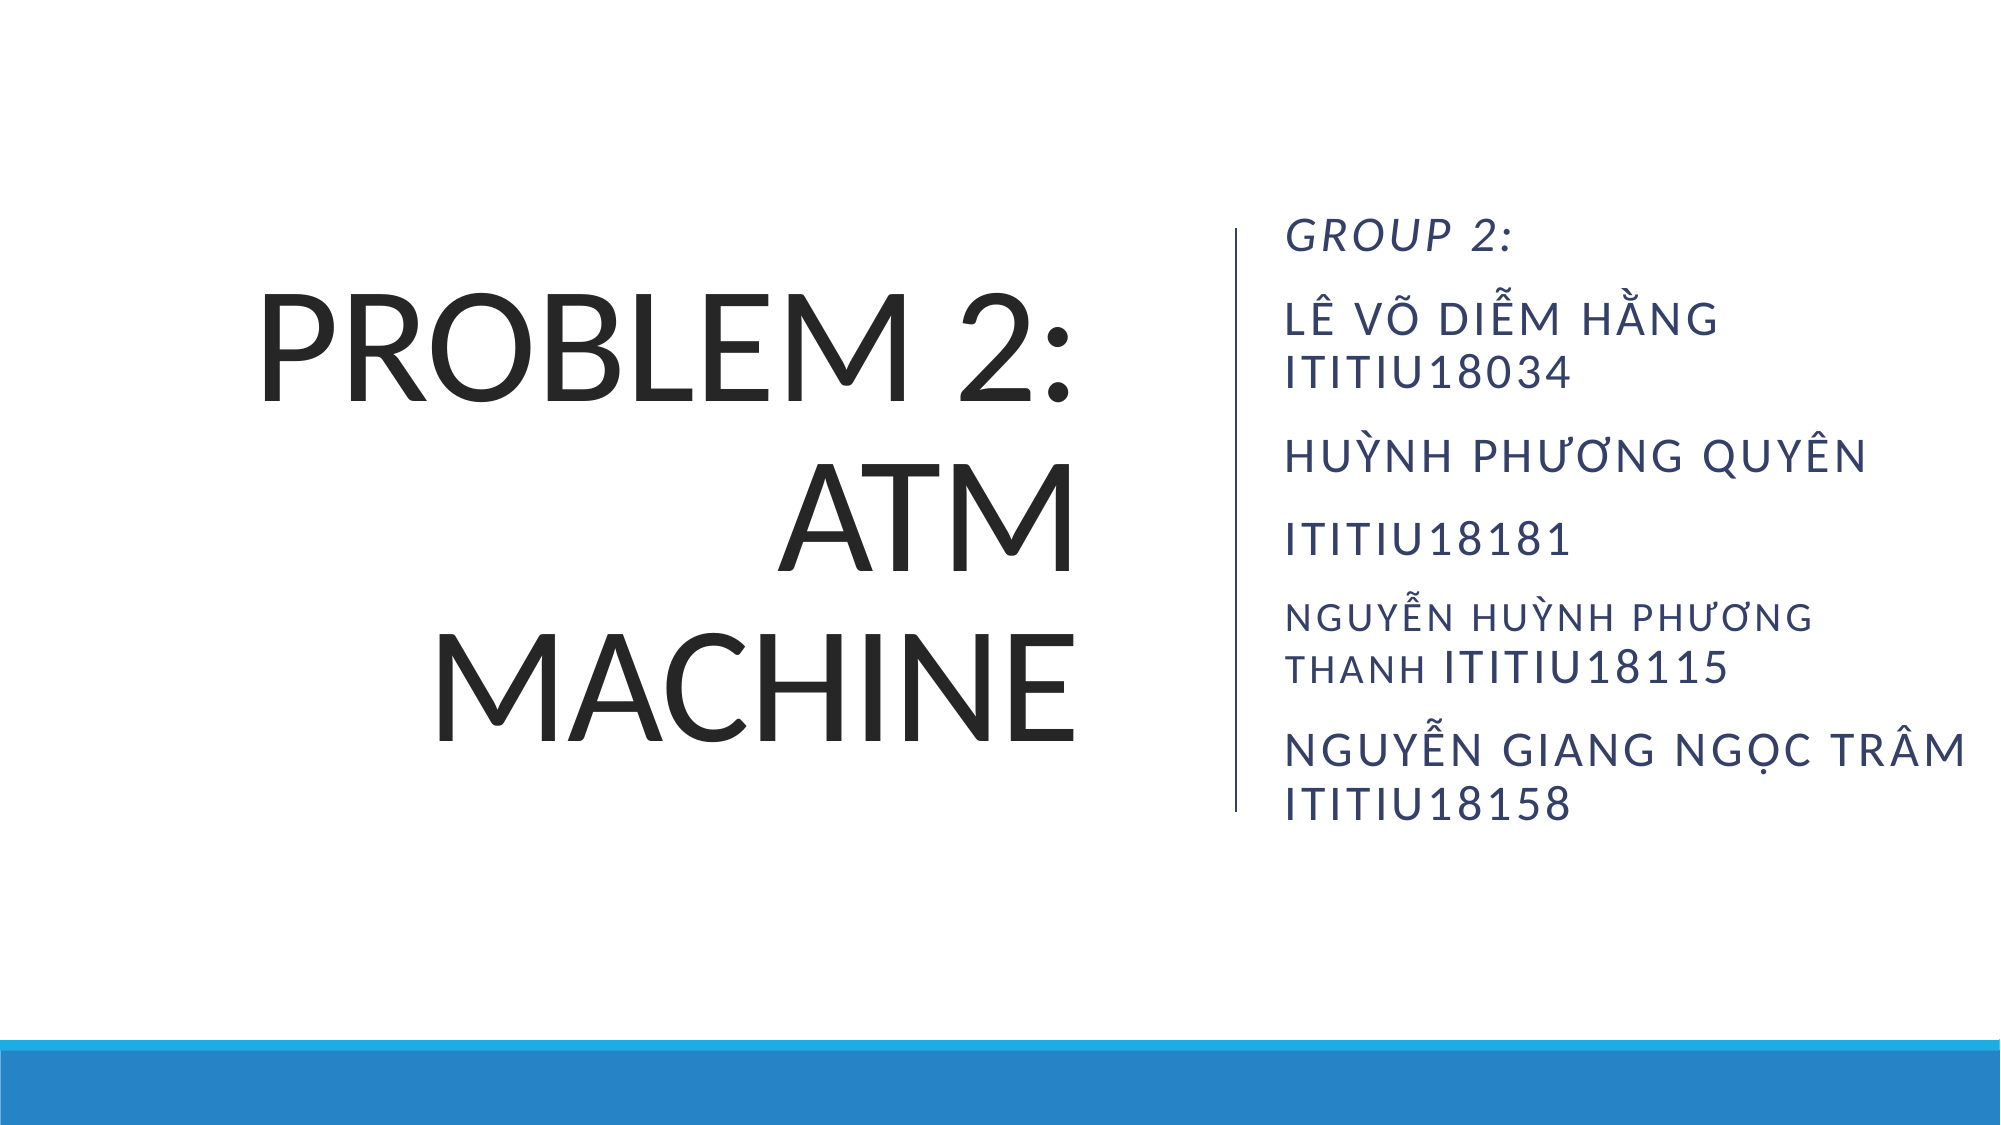

# PROBLEM 2: ATM MACHINE
GROUP 2:
Lê Võ diễm hằng ITITIU18034
Huỳnh Phương quyên
ITITIU18181
Nguyễn huỳnh phương thanh ititiu18115
Nguyễn giang ngọc trâm ititiu18158